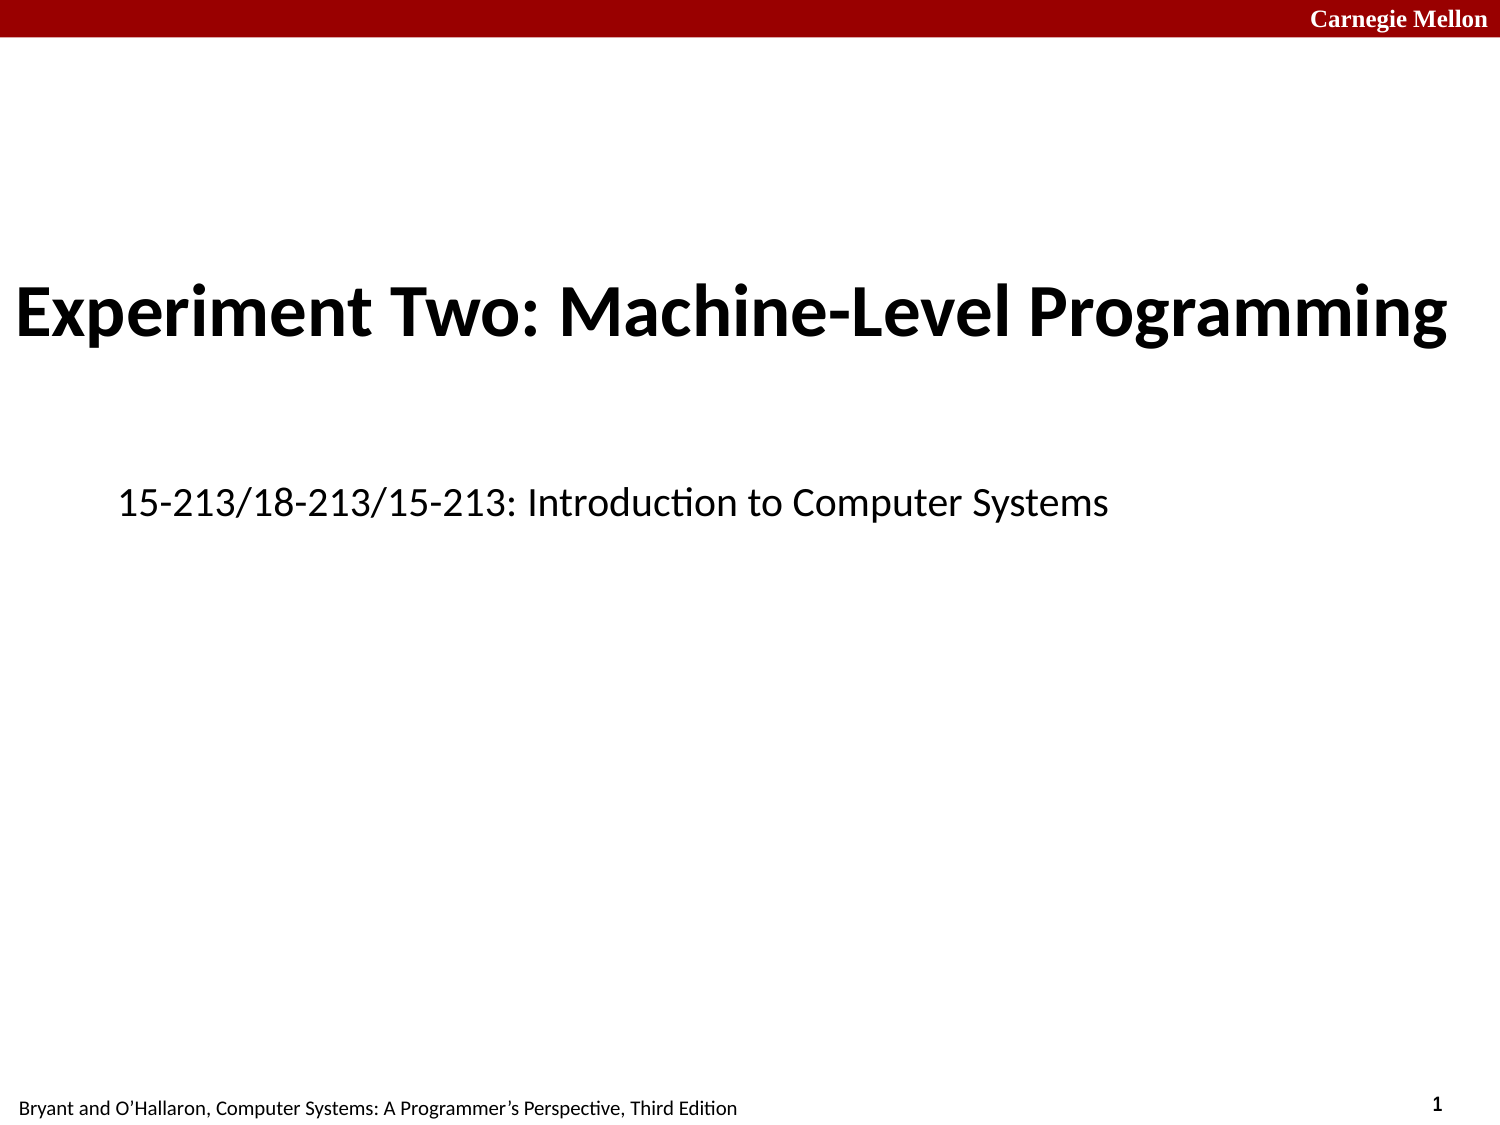

# Experiment Two: Machine-Level Programming 15-213/18-213/15-213: Introduction to Computer Systems